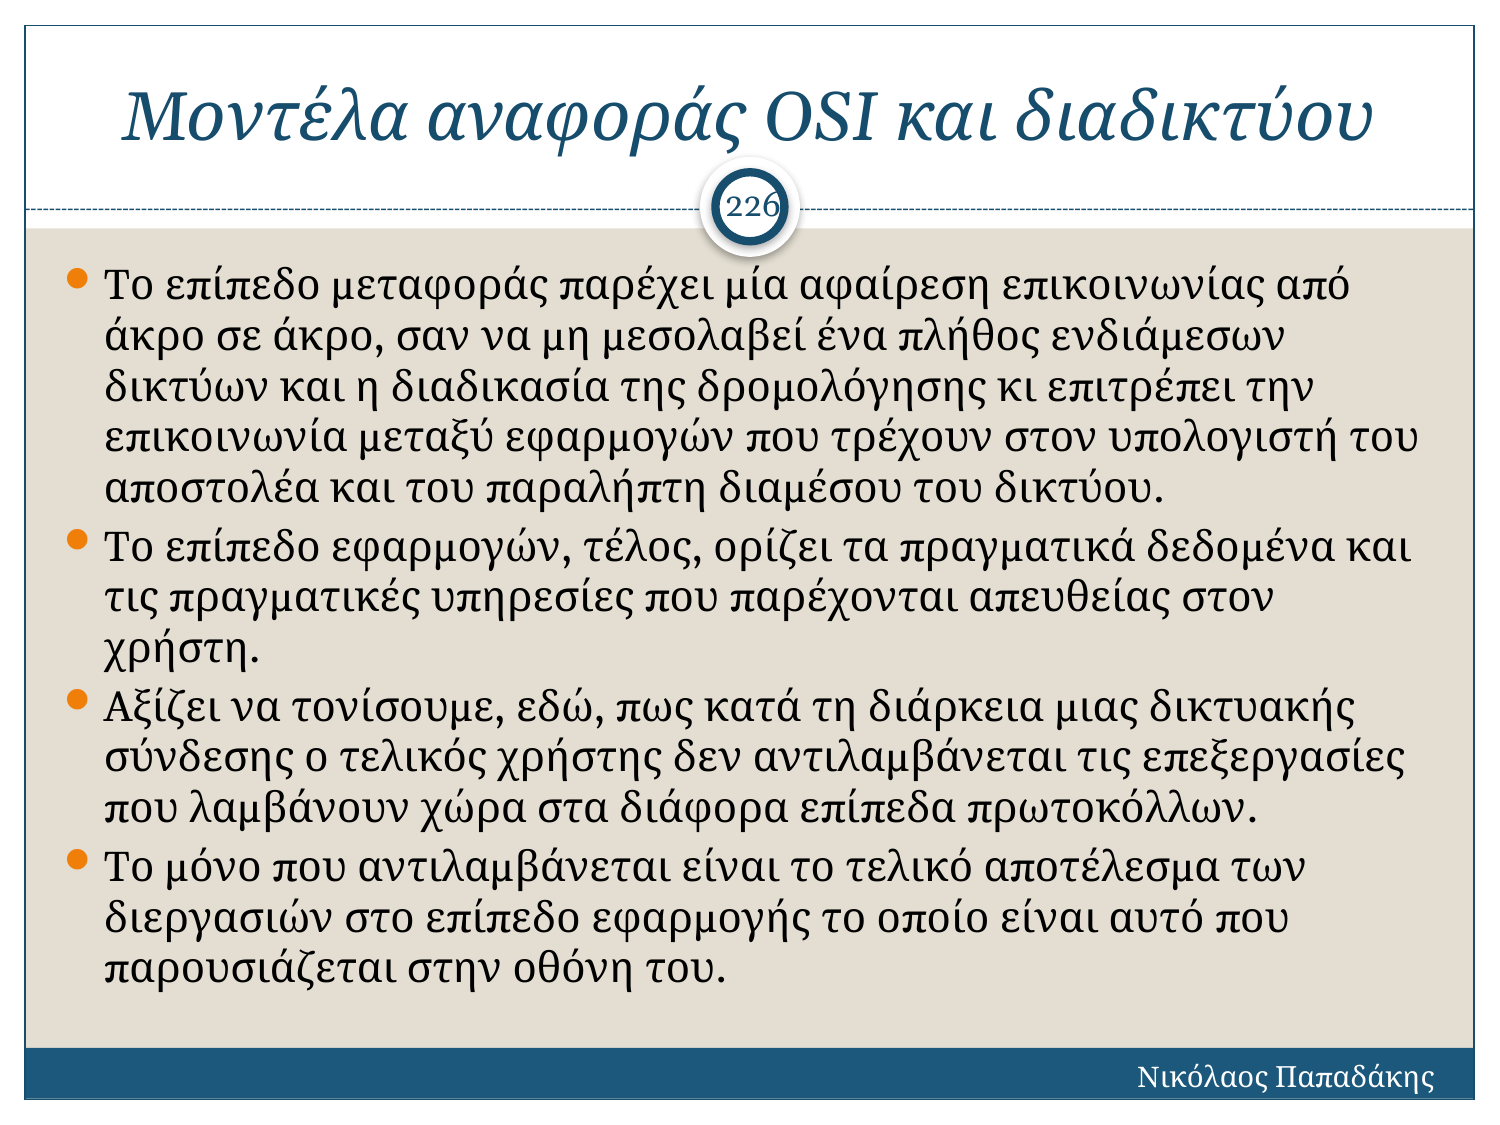

# Μοντέλα αναφοράς OSI και διαδικτύου
226
Το επίπεδο μεταφοράς παρέχει μία αφαίρεση επικοινωνίας από άκρο σε άκρο, σαν να μη μεσολαβεί ένα πλήθος ενδιάμεσων δικτύων και η διαδικασία της δρομολόγησης κι επιτρέπει την επικοινωνία μεταξύ εφαρμογών που τρέχουν στον υπολογιστή του αποστολέα και του παραλήπτη διαμέσου του δικτύου.
Το επίπεδο εφαρμογών, τέλος, ορίζει τα πραγματικά δεδομένα και τις πραγματικές υπηρεσίες που παρέχονται απευθείας στον χρήστη.
Αξίζει να τονίσουμε, εδώ, πως κατά τη διάρκεια μιας δικτυακής σύνδεσης ο τελικός χρήστης δεν αντιλαμβάνεται τις επεξεργασίες που λαμβάνουν χώρα στα διάφορα επίπεδα πρωτοκόλλων.
Το μόνο που αντιλαμβάνεται είναι το τελικό αποτέλεσμα των διεργασιών στο επίπεδο εφαρμογής το οποίο είναι αυτό που παρουσιάζεται στην οθόνη του.

Νικόλαος Παπαδάκης